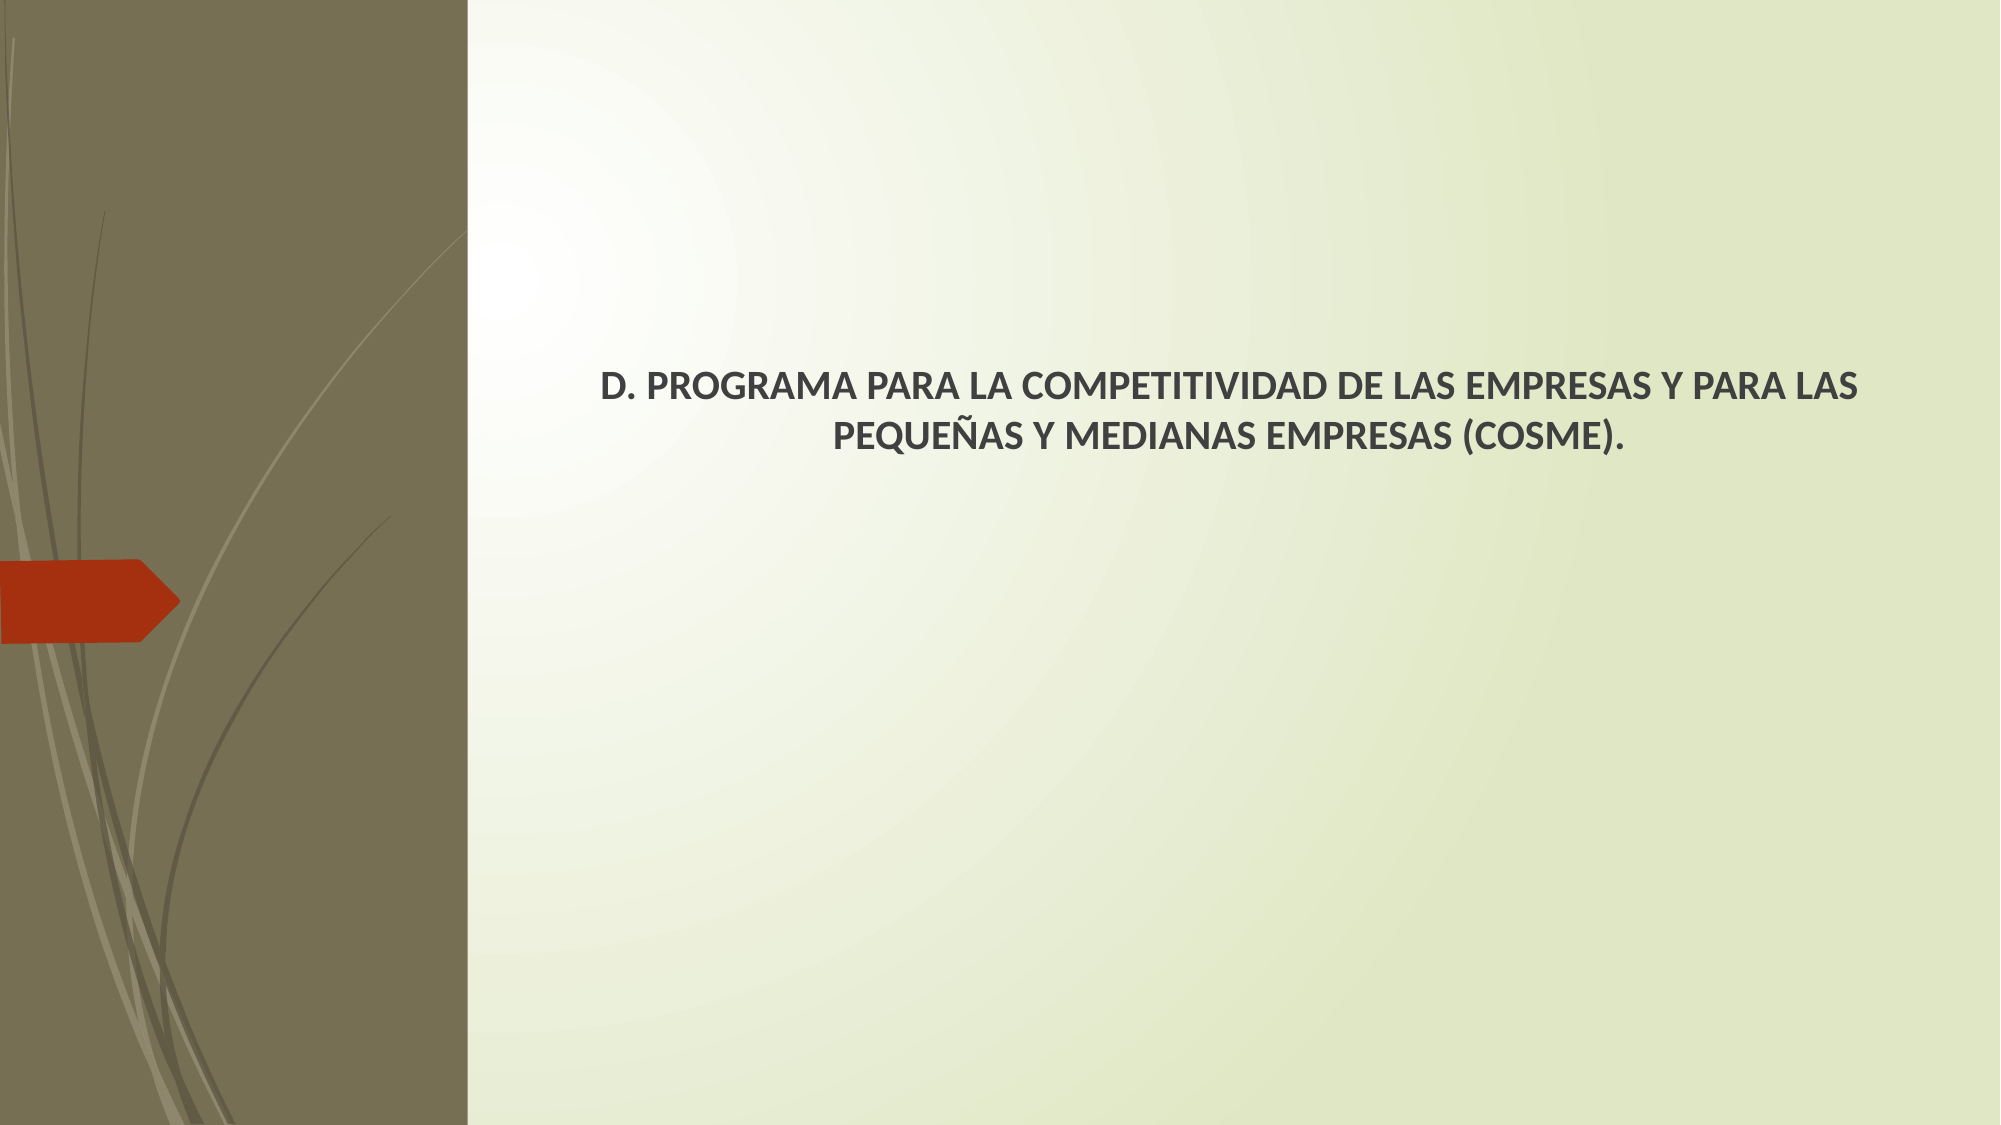

D. PROGRAMA PARA LA COMPETITIVIDAD DE LAS EMPRESAS Y PARA LAS PEQUEÑAS Y MEDIANAS EMPRESAS (COSME).